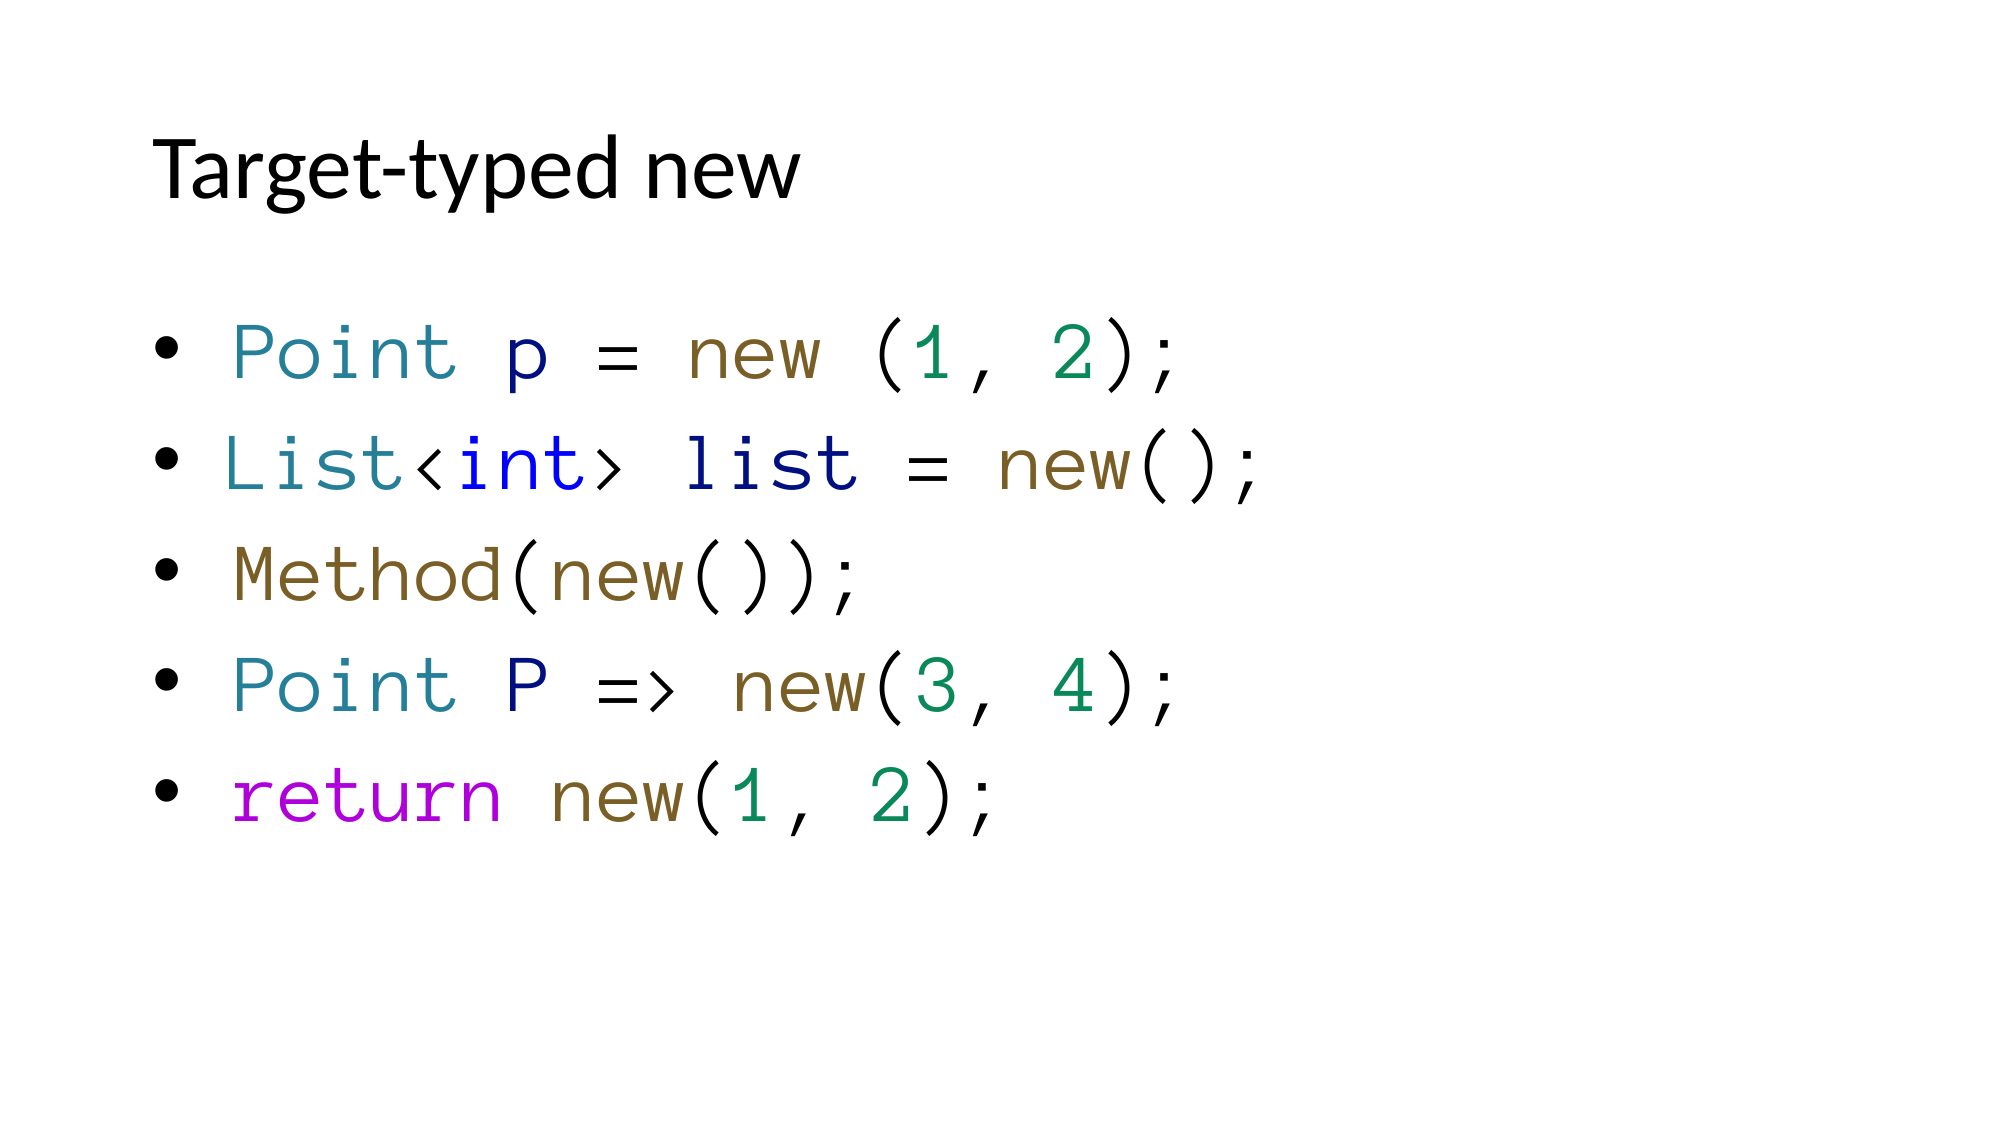

# Target-typed new
 Point p = new (1, 2);
  List<int> list = new();
 Method(new());
 Point P => new(3, 4);
 return new(1, 2);